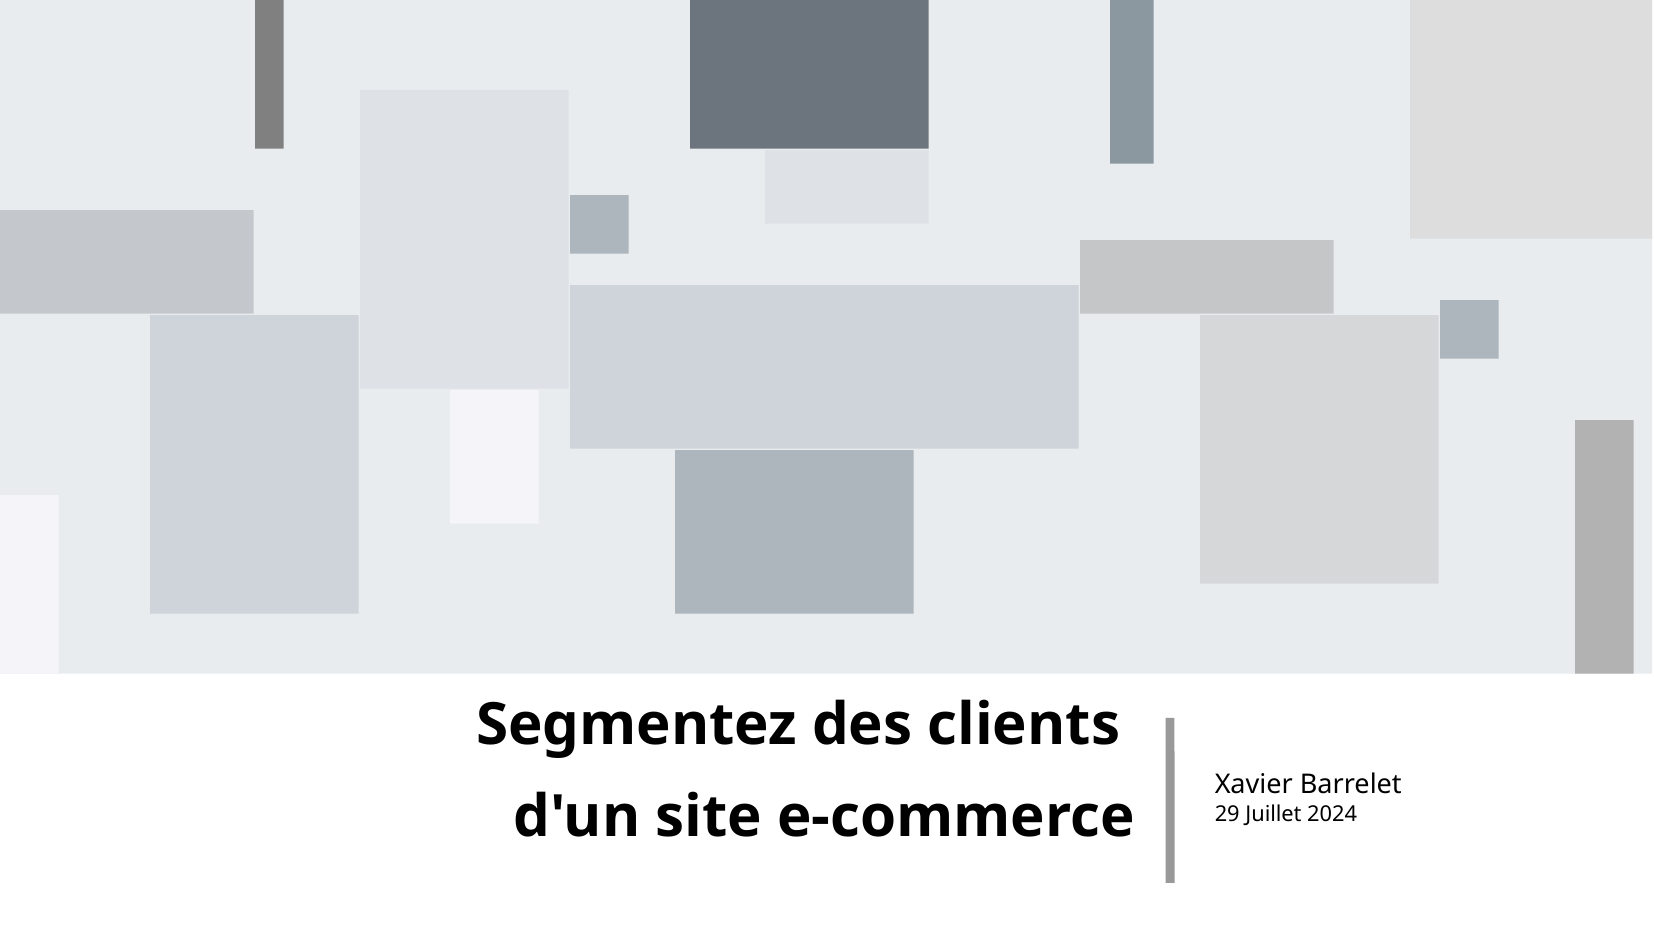

Segmentez des clients
d'un site e-commerce

Xavier Barrelet
29 Juillet 2024